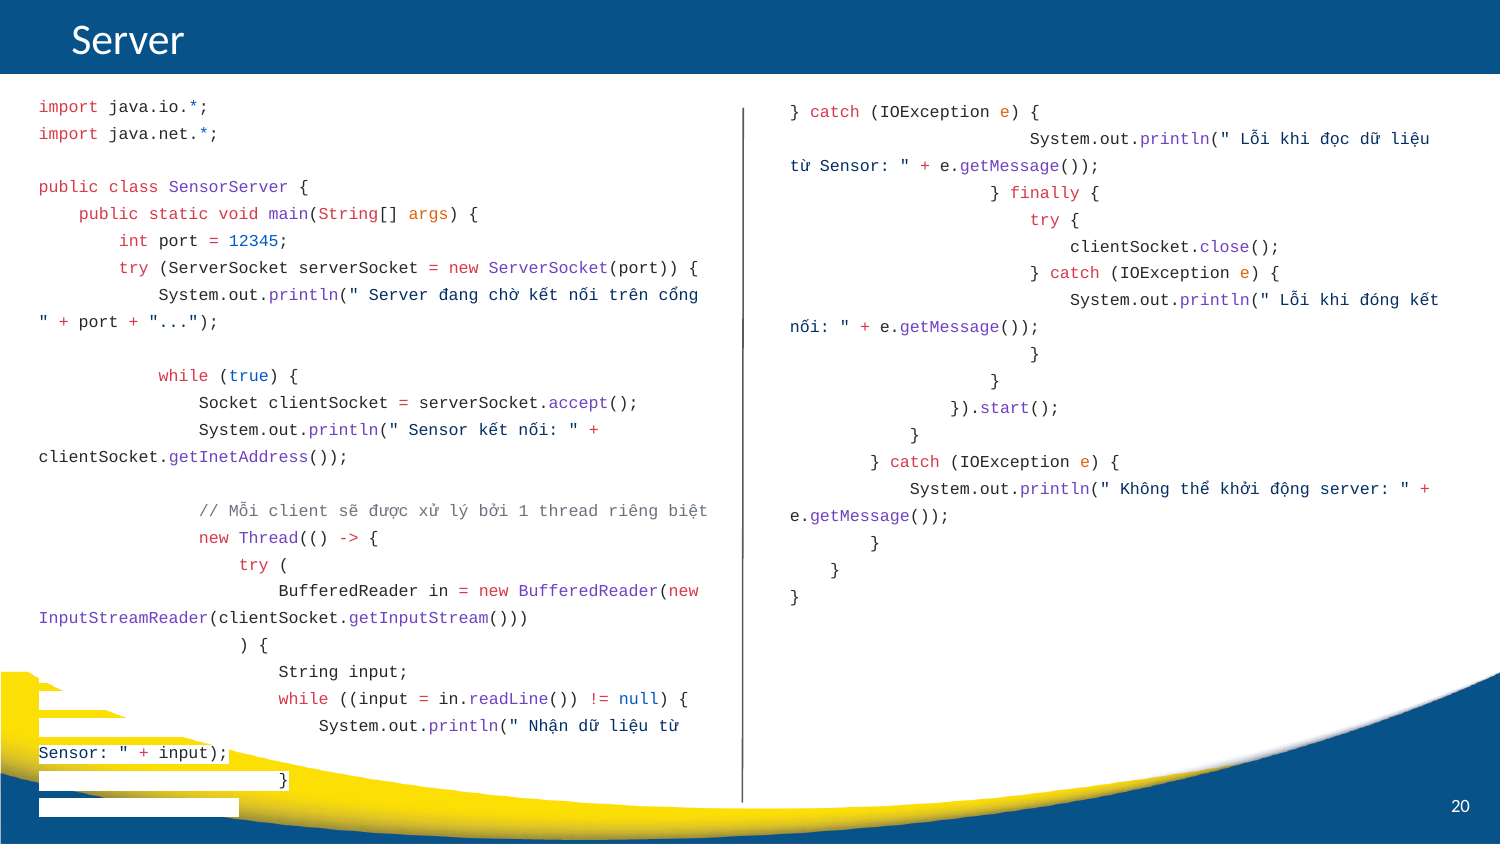

Server
import java.io.*;
import java.net.*;

public class SensorServer {
    public static void main(String[] args) {
        int port = 12345;
        try (ServerSocket serverSocket = new ServerSocket(port)) {
            System.out.println(" Server đang chờ kết nối trên cổng " + port + "...");

            while (true) {
                Socket clientSocket = serverSocket.accept();
                System.out.println(" Sensor kết nối: " + clientSocket.getInetAddress());

                // Mỗi client sẽ được xử lý bởi 1 thread riêng biệt
                new Thread(() -> {
                    try (
                        BufferedReader in = new BufferedReader(new InputStreamReader(clientSocket.getInputStream()))
                    ) {
                        String input;
                        while ((input = in.readLine()) != null) {
                            System.out.println(" Nhận dữ liệu từ Sensor: " + input);
                        }

} catch (IOException e) {
                        System.out.println(" Lỗi khi đọc dữ liệu từ Sensor: " + e.getMessage());
                    } finally {
                        try {
                            clientSocket.close();
                        } catch (IOException e) {
                            System.out.println(" Lỗi khi đóng kết nối: " + e.getMessage());
                        }
                    }
                }).start();
            }
        } catch (IOException e) {
            System.out.println(" Không thể khởi động server: " + e.getMessage());
        }
    }
}